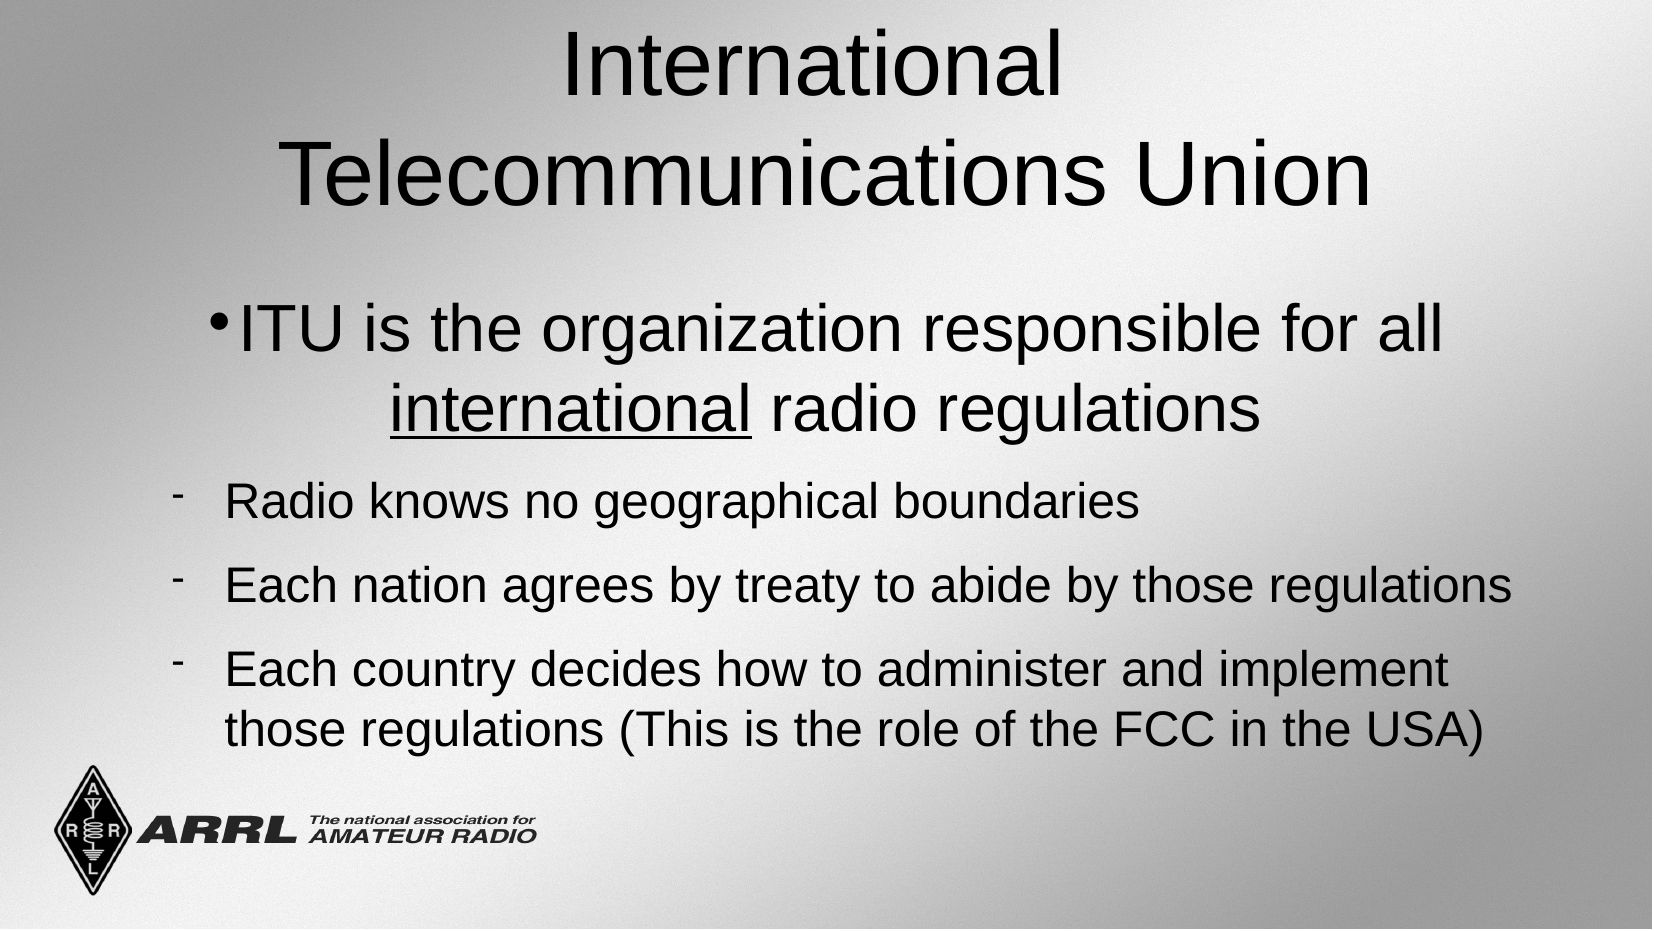

International
Telecommunications Union

ITU is the organization responsible for all international radio regulations
Radio knows no geographical boundaries
Each nation agrees by treaty to abide by those regulations
Each country decides how to administer and implement those regulations (This is the role of the FCC in the USA)